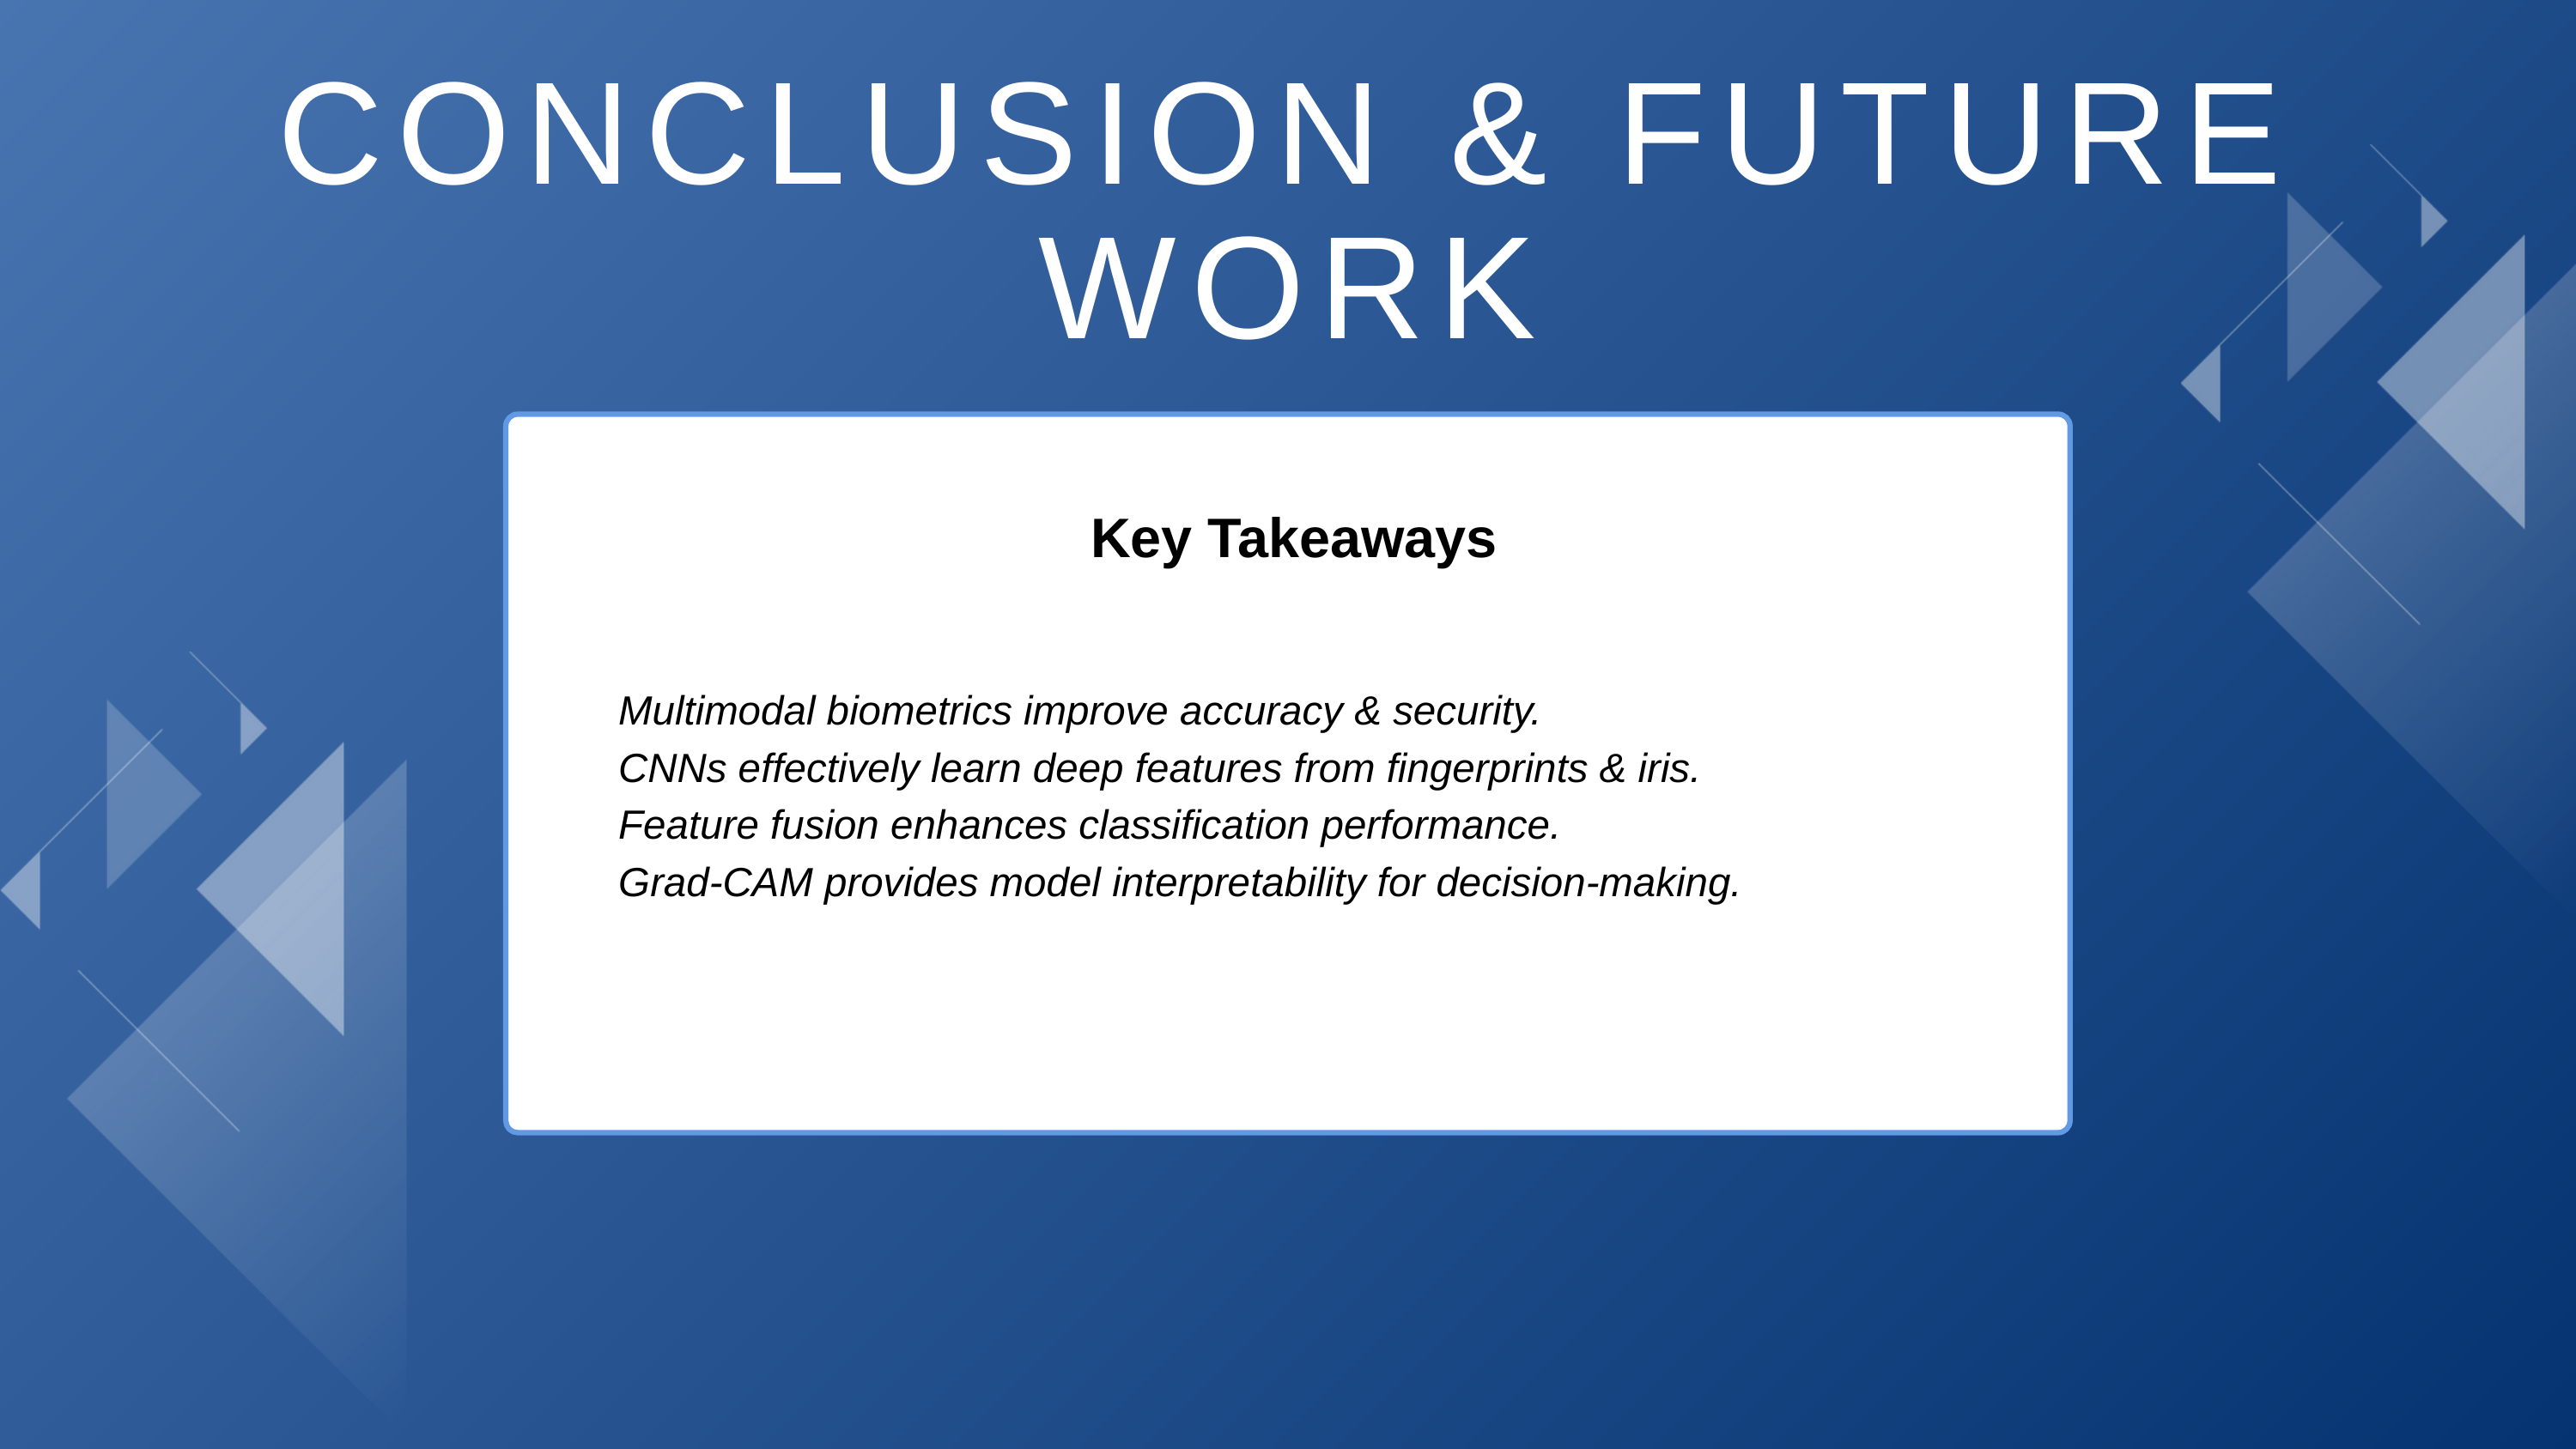

CONCLUSION & FUTURE WORK

Grayscale conversion for consistency.
Resizing (128×128 pixels) to standardize inputs.
Data Augmentation (rotation, noise addition) to improve generalization.

Key Takeaways

Multimodal biometrics improve accuracy & security.
CNNs effectively learn deep features from fingerprints & iris.
Feature fusion enhances classification performance.
Grad-CAM provides model interpretability for decision-making.